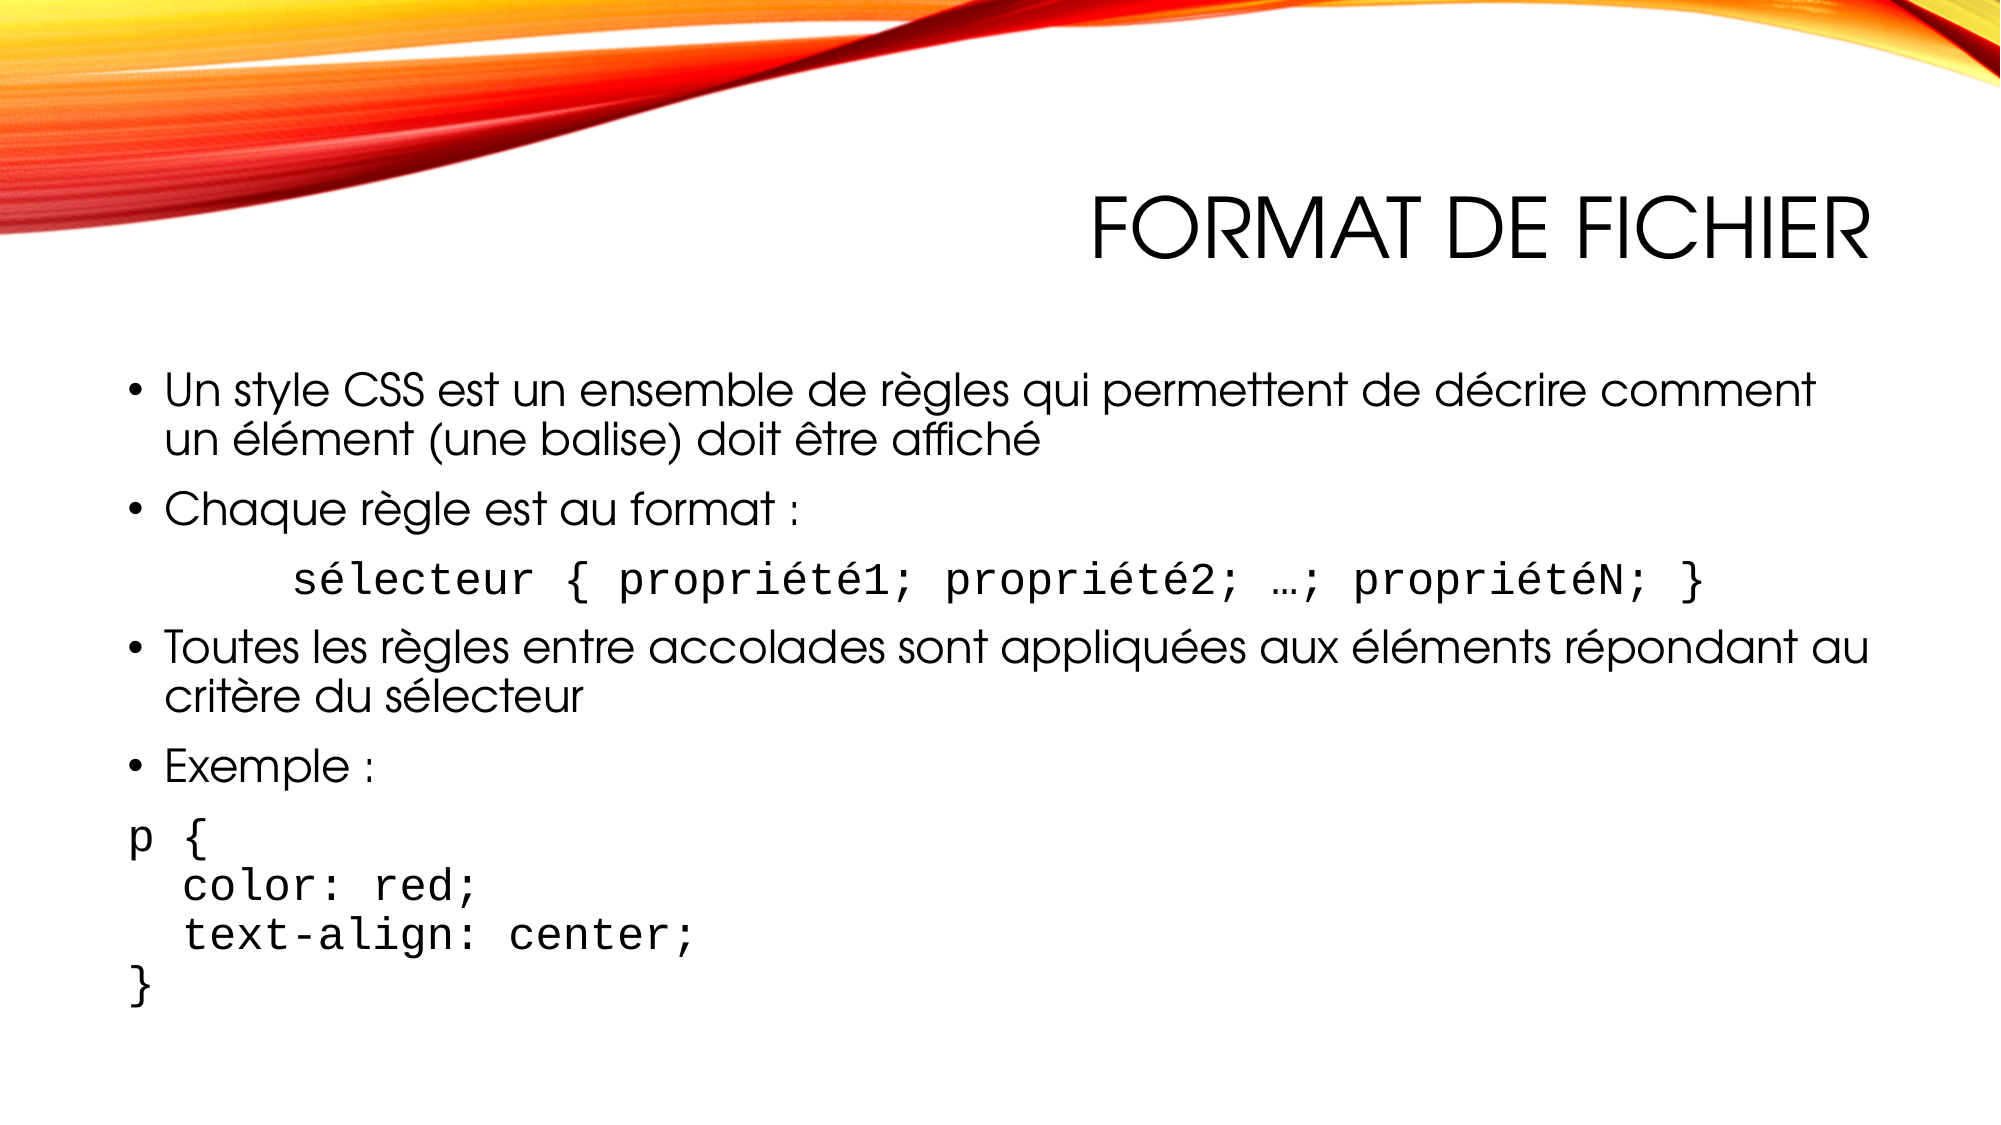

# Format de fichier
Un style CSS est un ensemble de règles qui permettent de décrire comment un élément (une balise) doit être affiché
Chaque règle est au format :
sélecteur { propriété1; propriété2; …; propriétéN; }
Toutes les règles entre accolades sont appliquées aux éléments répondant au critère du sélecteur
Exemple :
p {
  color: red;
  text-align: center;
}